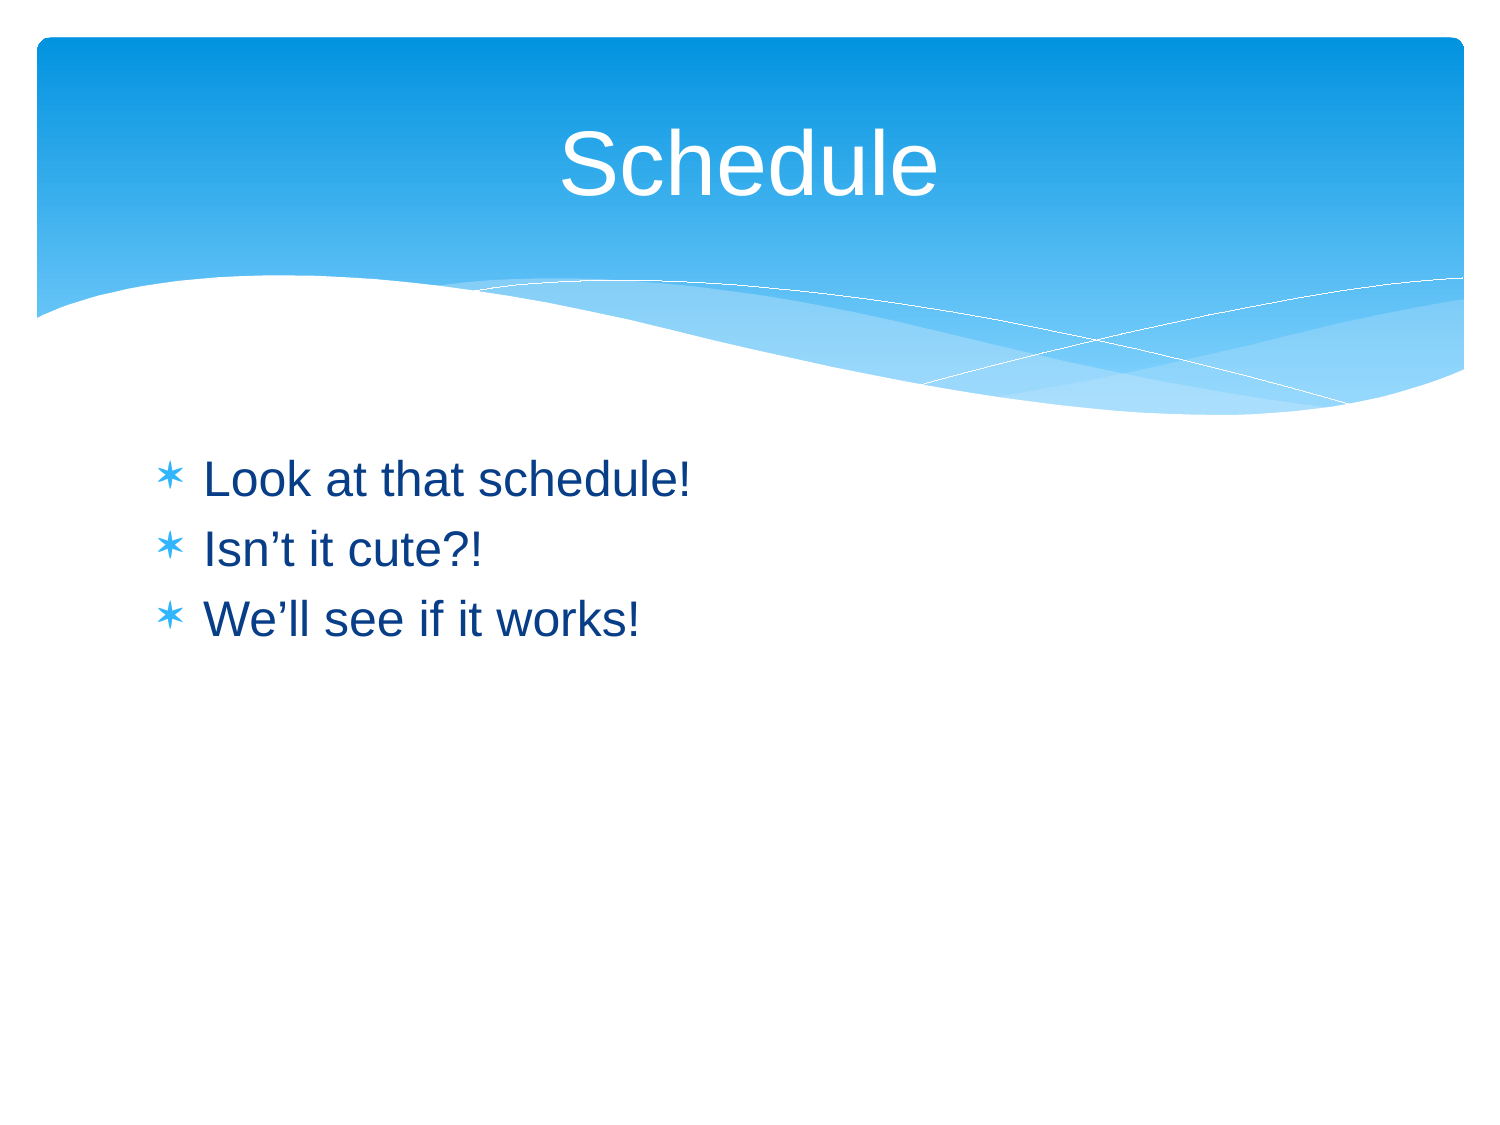

# Schedule
Look at that schedule!
Isn’t it cute?!
We’ll see if it works!